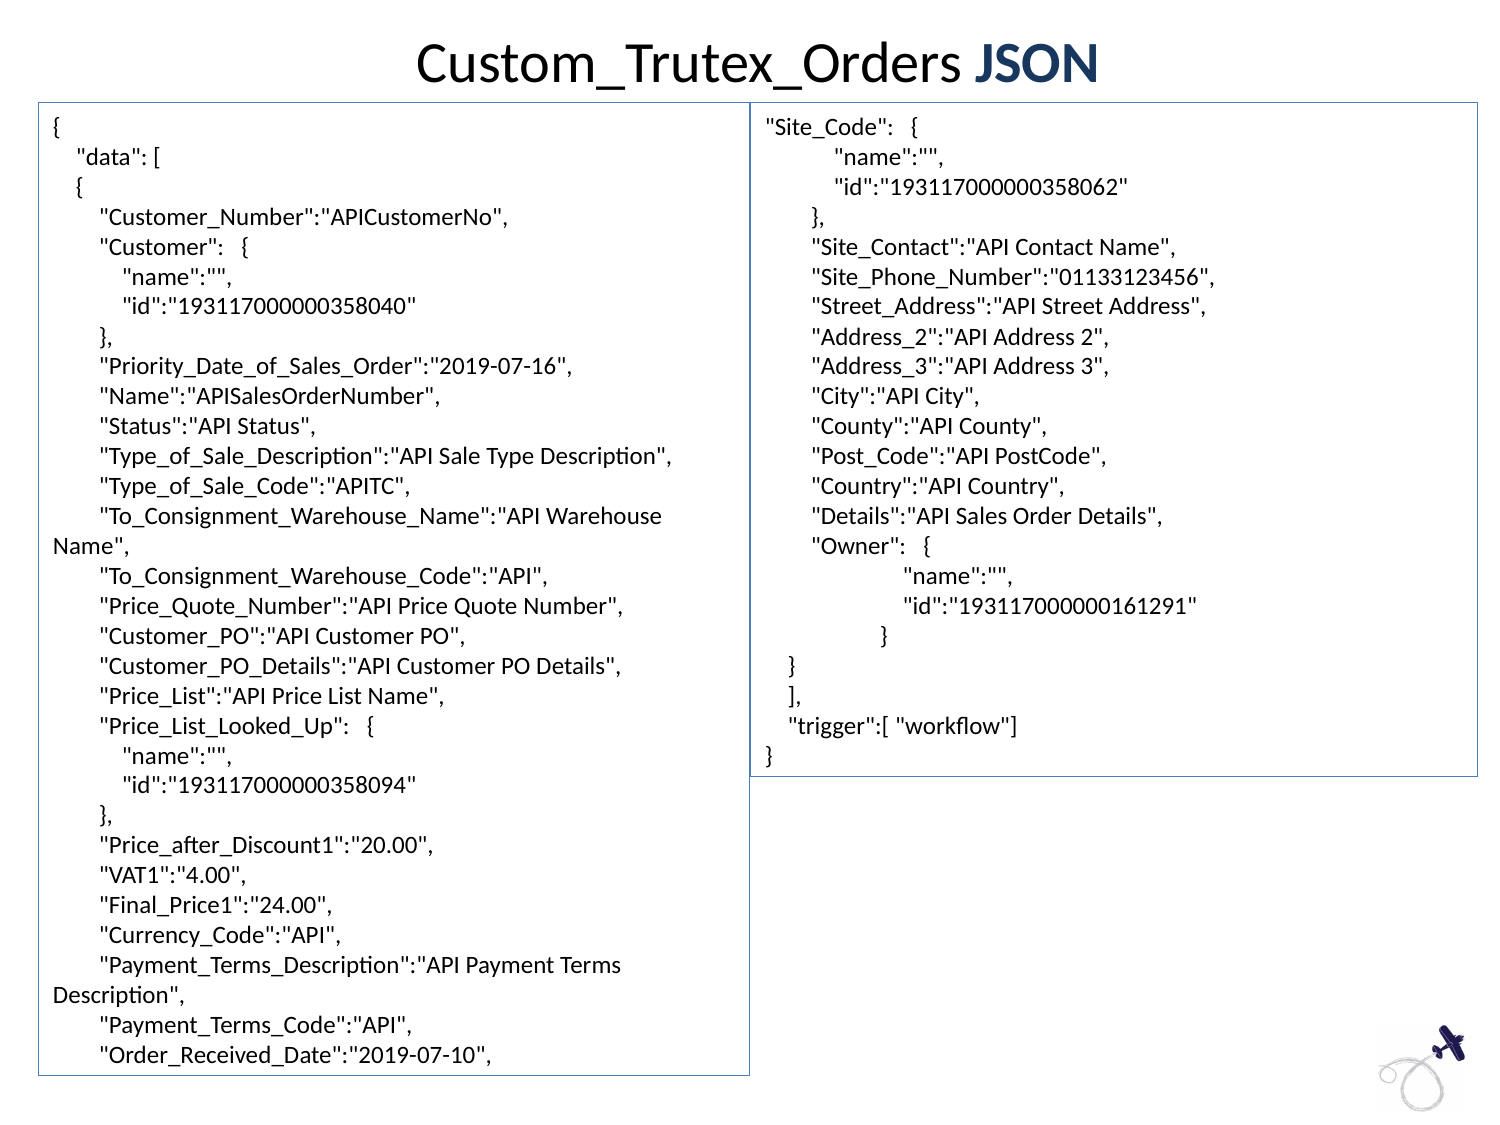

Custom_Trutex_Orders JSON
{
    "data": [
    {
        "Customer_Number":"APICustomerNo",
        "Customer":   {
            "name":"",
            "id":"193117000000358040"
        },
        "Priority_Date_of_Sales_Order":"2019-07-16",
        "Name":"APISalesOrderNumber",
        "Status":"API Status",
        "Type_of_Sale_Description":"API Sale Type Description",
        "Type_of_Sale_Code":"APITC",
        "To_Consignment_Warehouse_Name":"API Warehouse Name",
        "To_Consignment_Warehouse_Code":"API",
        "Price_Quote_Number":"API Price Quote Number",
        "Customer_PO":"API Customer PO",
        "Customer_PO_Details":"API Customer PO Details",
        "Price_List":"API Price List Name",
        "Price_List_Looked_Up":   {
            "name":"",
            "id":"193117000000358094"
        },
        "Price_after_Discount1":"20.00",
        "VAT1":"4.00",
        "Final_Price1":"24.00",
        "Currency_Code":"API",
        "Payment_Terms_Description":"API Payment Terms Description",
        "Payment_Terms_Code":"API",
        "Order_Received_Date":"2019-07-10",
"Site_Code":   {
            "name":"",
            "id":"193117000000358062"
        },
        "Site_Contact":"API Contact Name",
        "Site_Phone_Number":"01133123456",
        "Street_Address":"API Street Address",
        "Address_2":"API Address 2",
        "Address_3":"API Address 3",
        "City":"API City",
        "County":"API County",
        "Post_Code":"API PostCode",
        "Country":"API Country",
        "Details":"API Sales Order Details",
        "Owner":   {
                        "name":"",
                        "id":"193117000000161291"
                    }
    }
    ],
    "trigger":[ "workflow"]
}